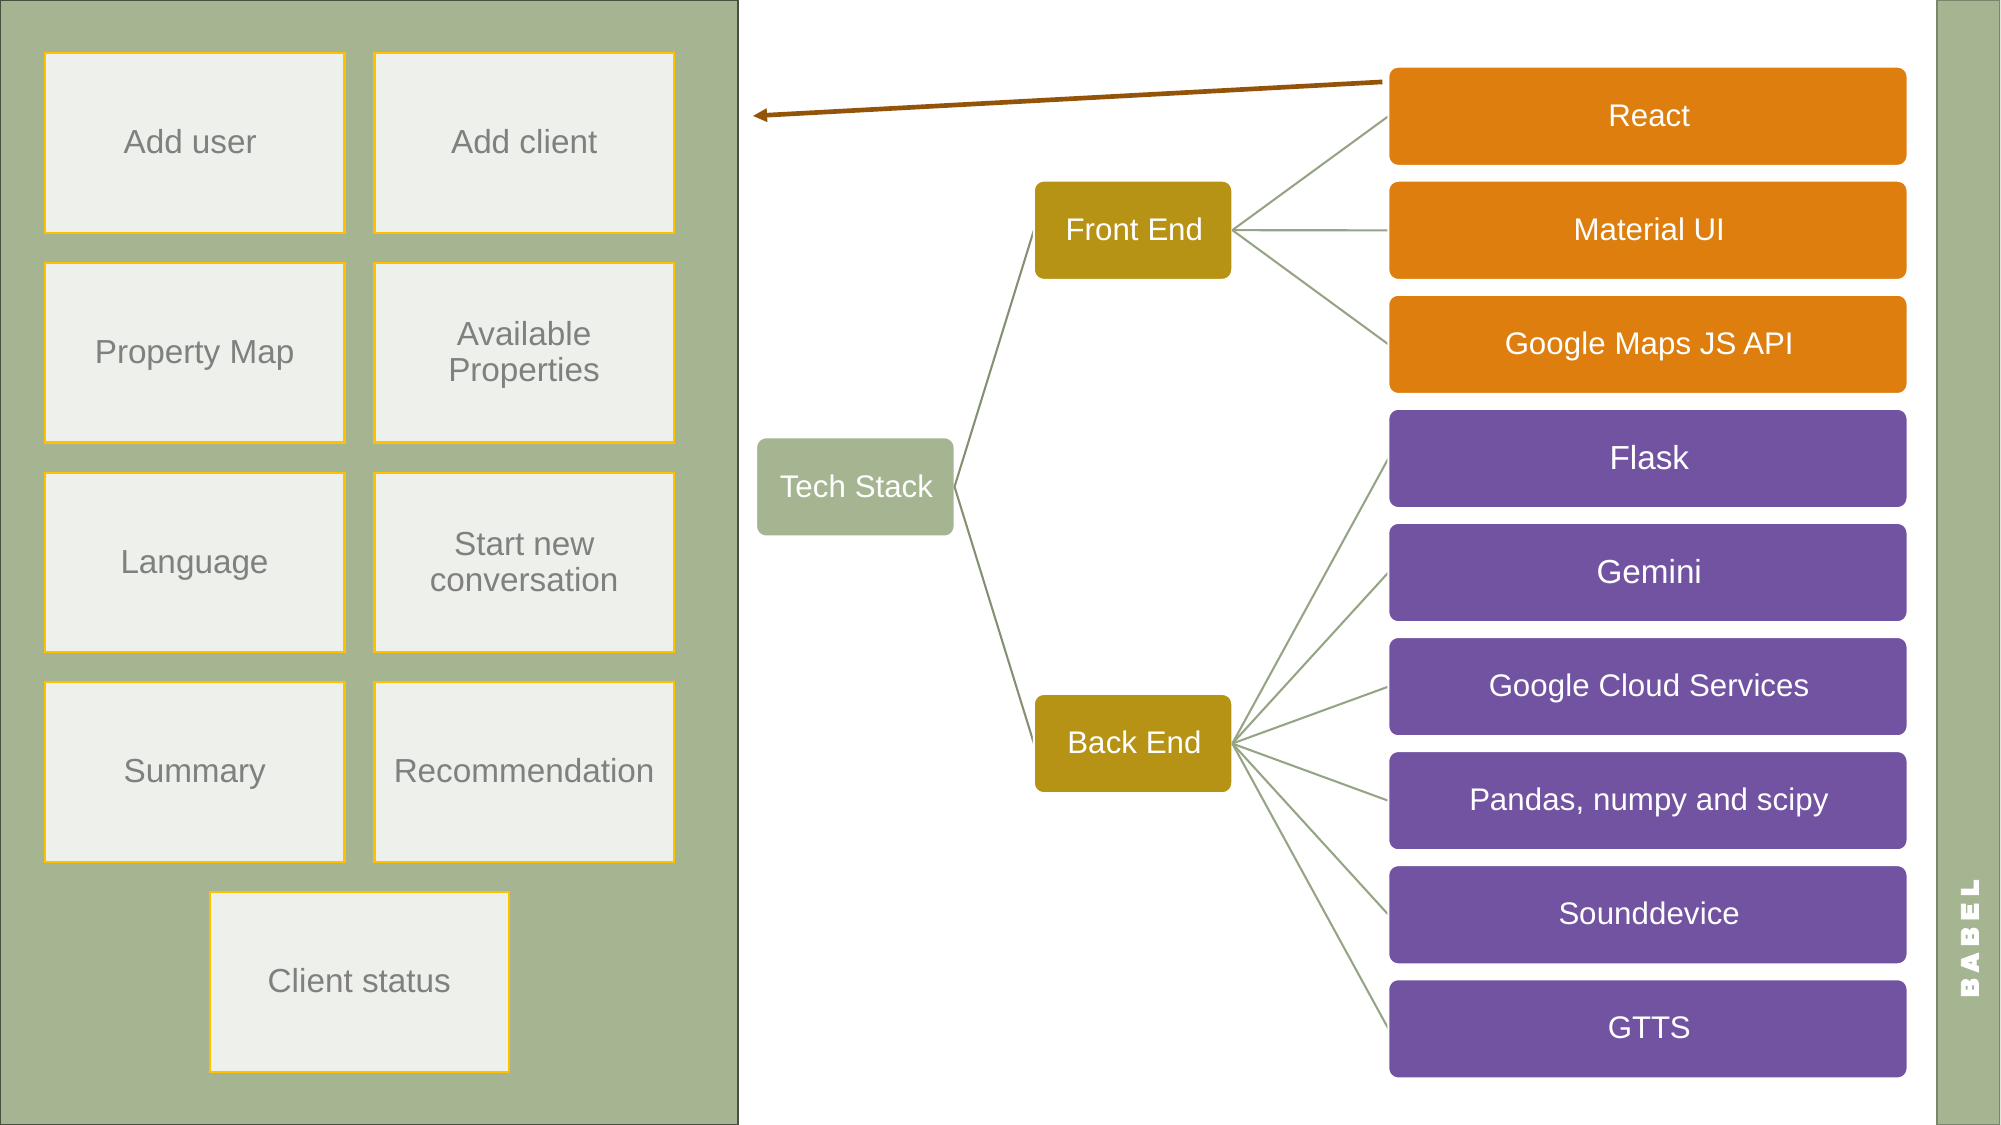

Add user
Add client
Property Map
Available Properties
Language
Start new conversation
Summary
Recommendation
Client status
Tech Stack

Front End

React

Material UI

Google Maps JS API

Back End

Flask

Gemini

Google Cloud Services

Pandas, numpy and scipy

Sounddevice

GTTS
babel